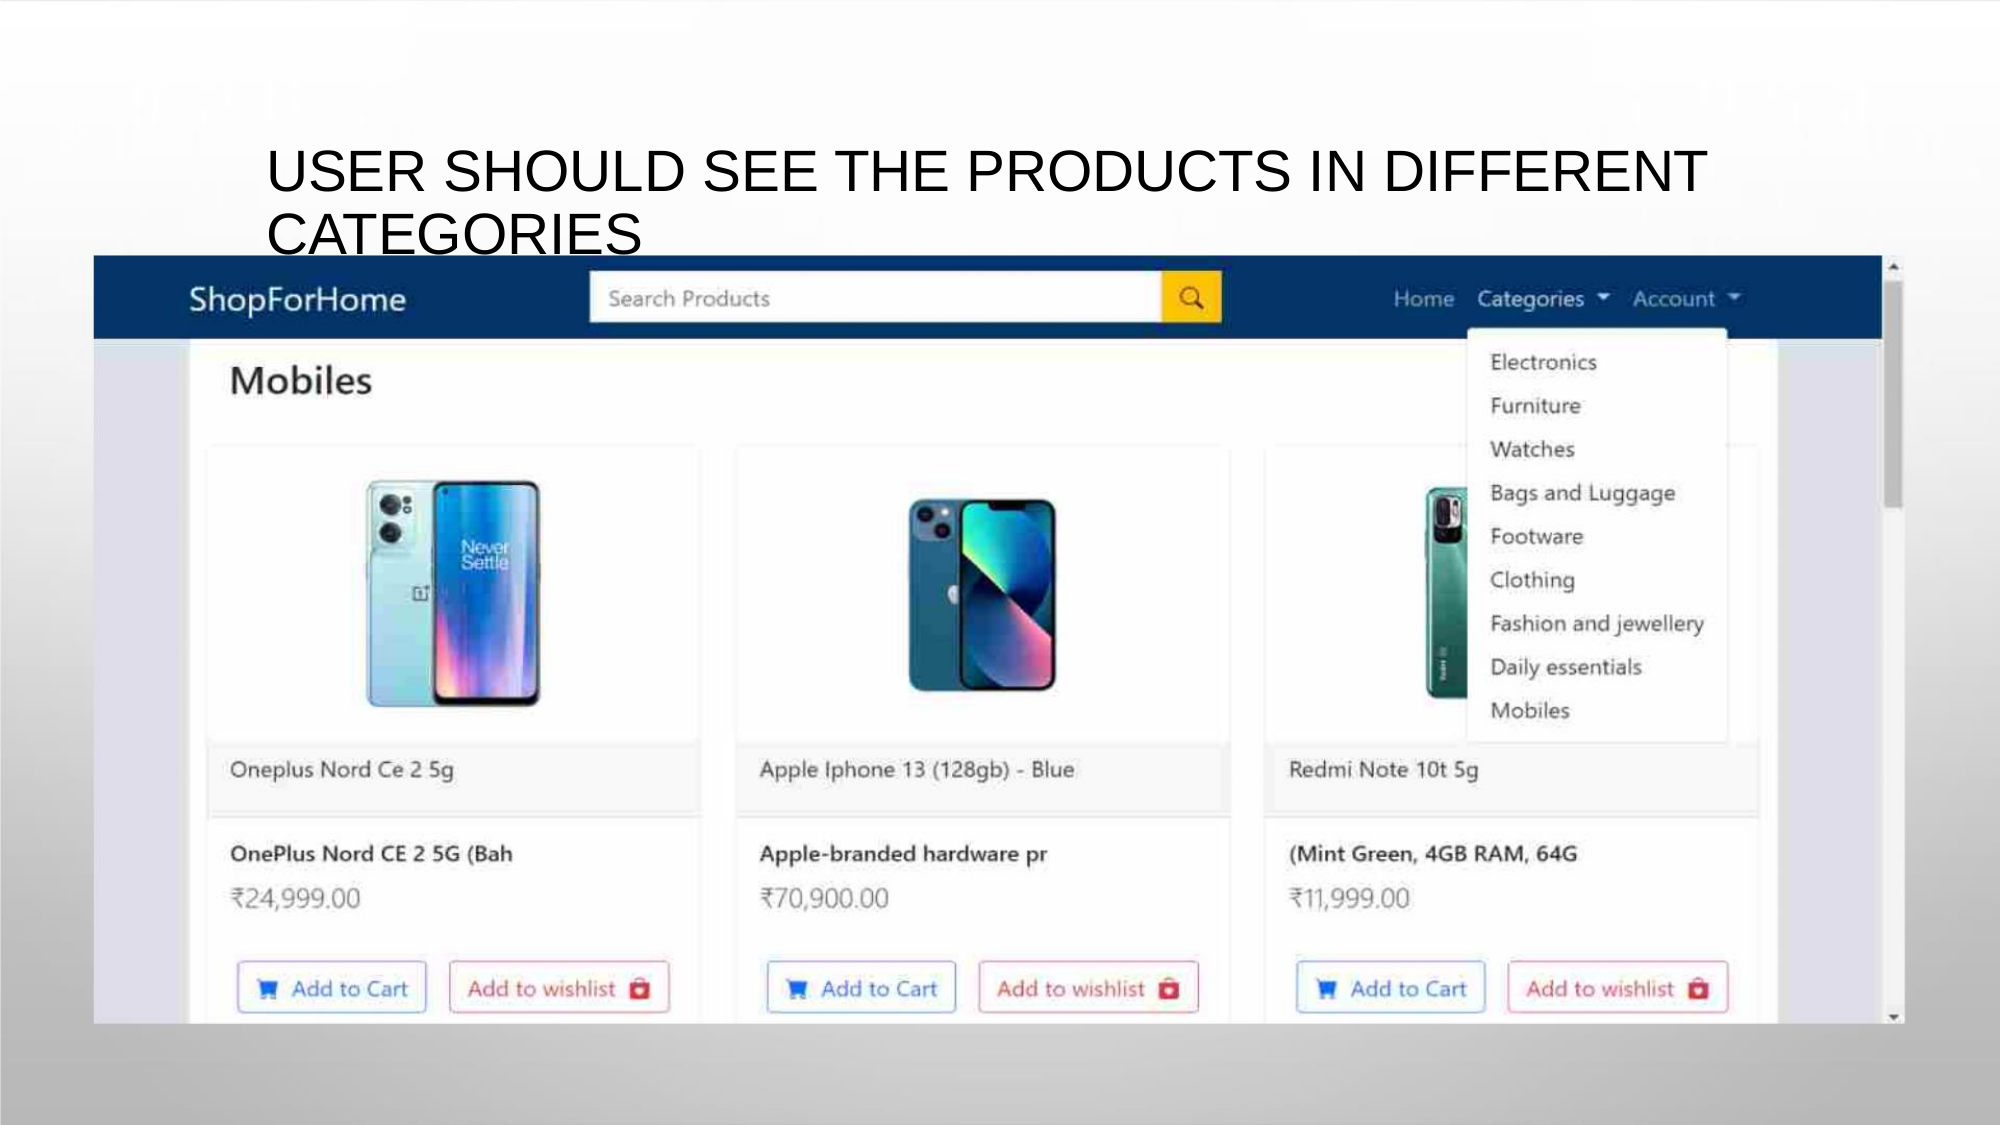

USER SHOULD SEE THE PRODUCTS IN DIFFERENT CATEGORIES